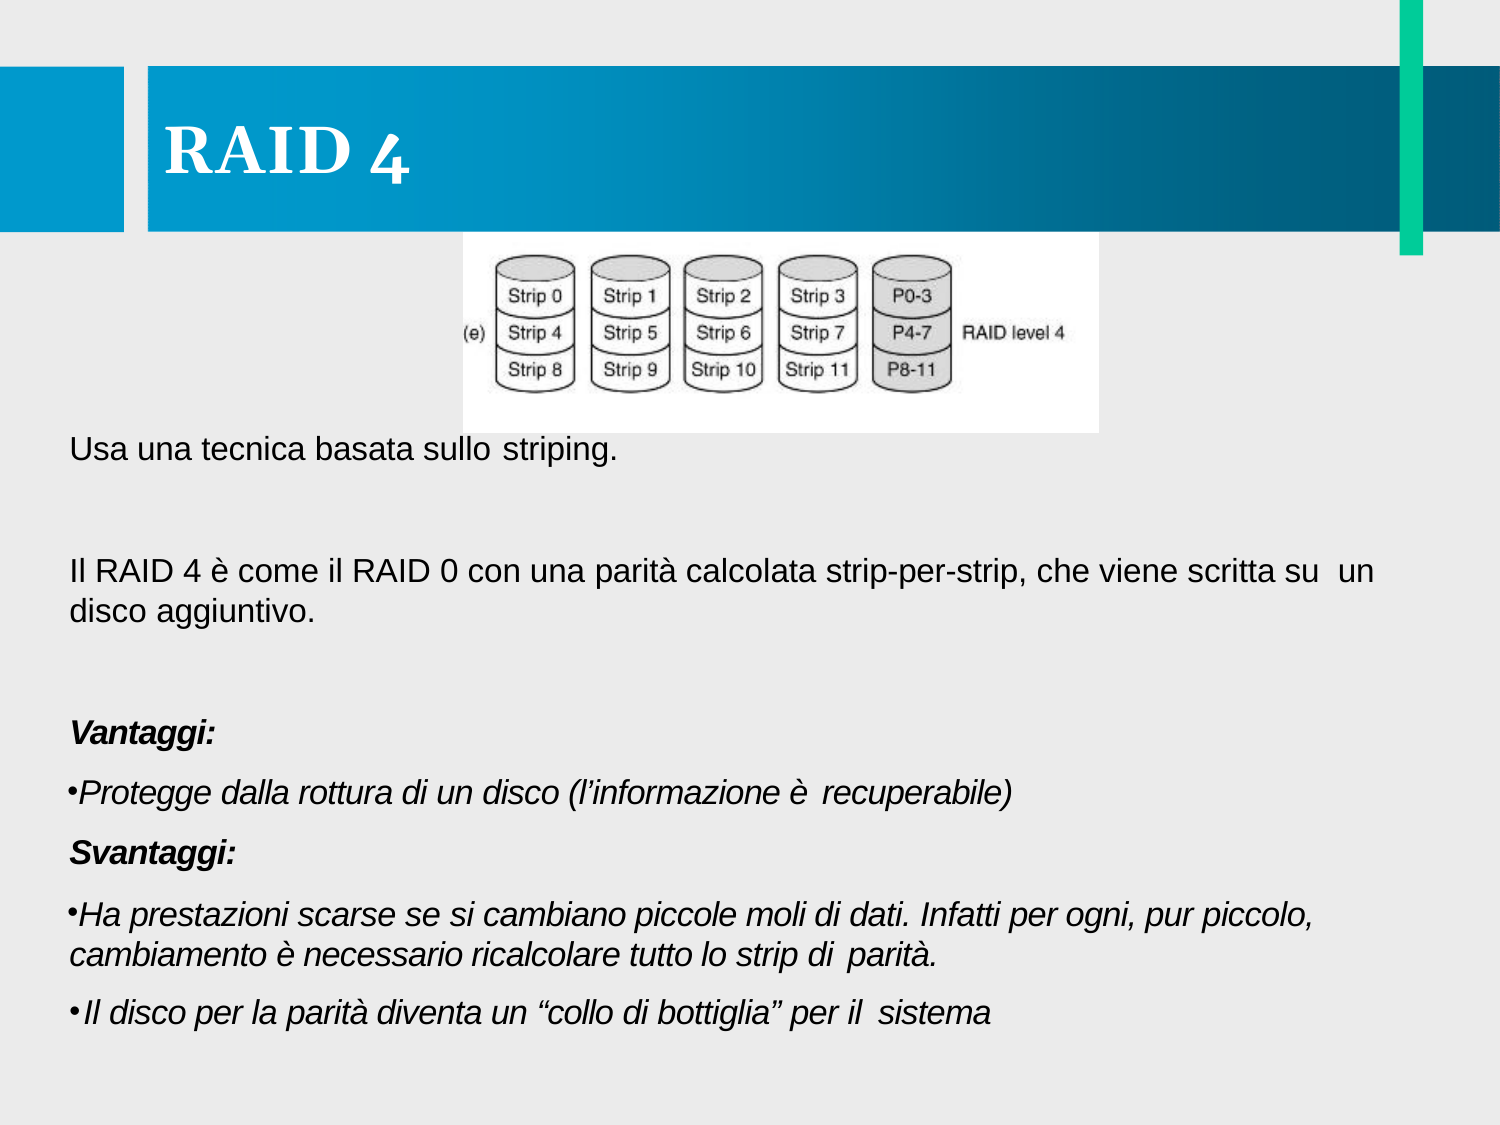

# RAID 4

Usa una tecnica basata sullo striping.

Il RAID 4 è come il RAID 0 con una parità calcolata strip-per-strip, che viene scritta su  un disco aggiuntivo.

Vantaggi:
Protegge dalla rottura di un disco (l’informazione è recuperabile)
Svantaggi:
Ha prestazioni scarse se si cambiano piccole moli di dati. Infatti per ogni, pur piccolo,  cambiamento è necessario ricalcolare tutto lo strip di parità.
Il disco per la parità diventa un “collo di bottiglia” per il sistema